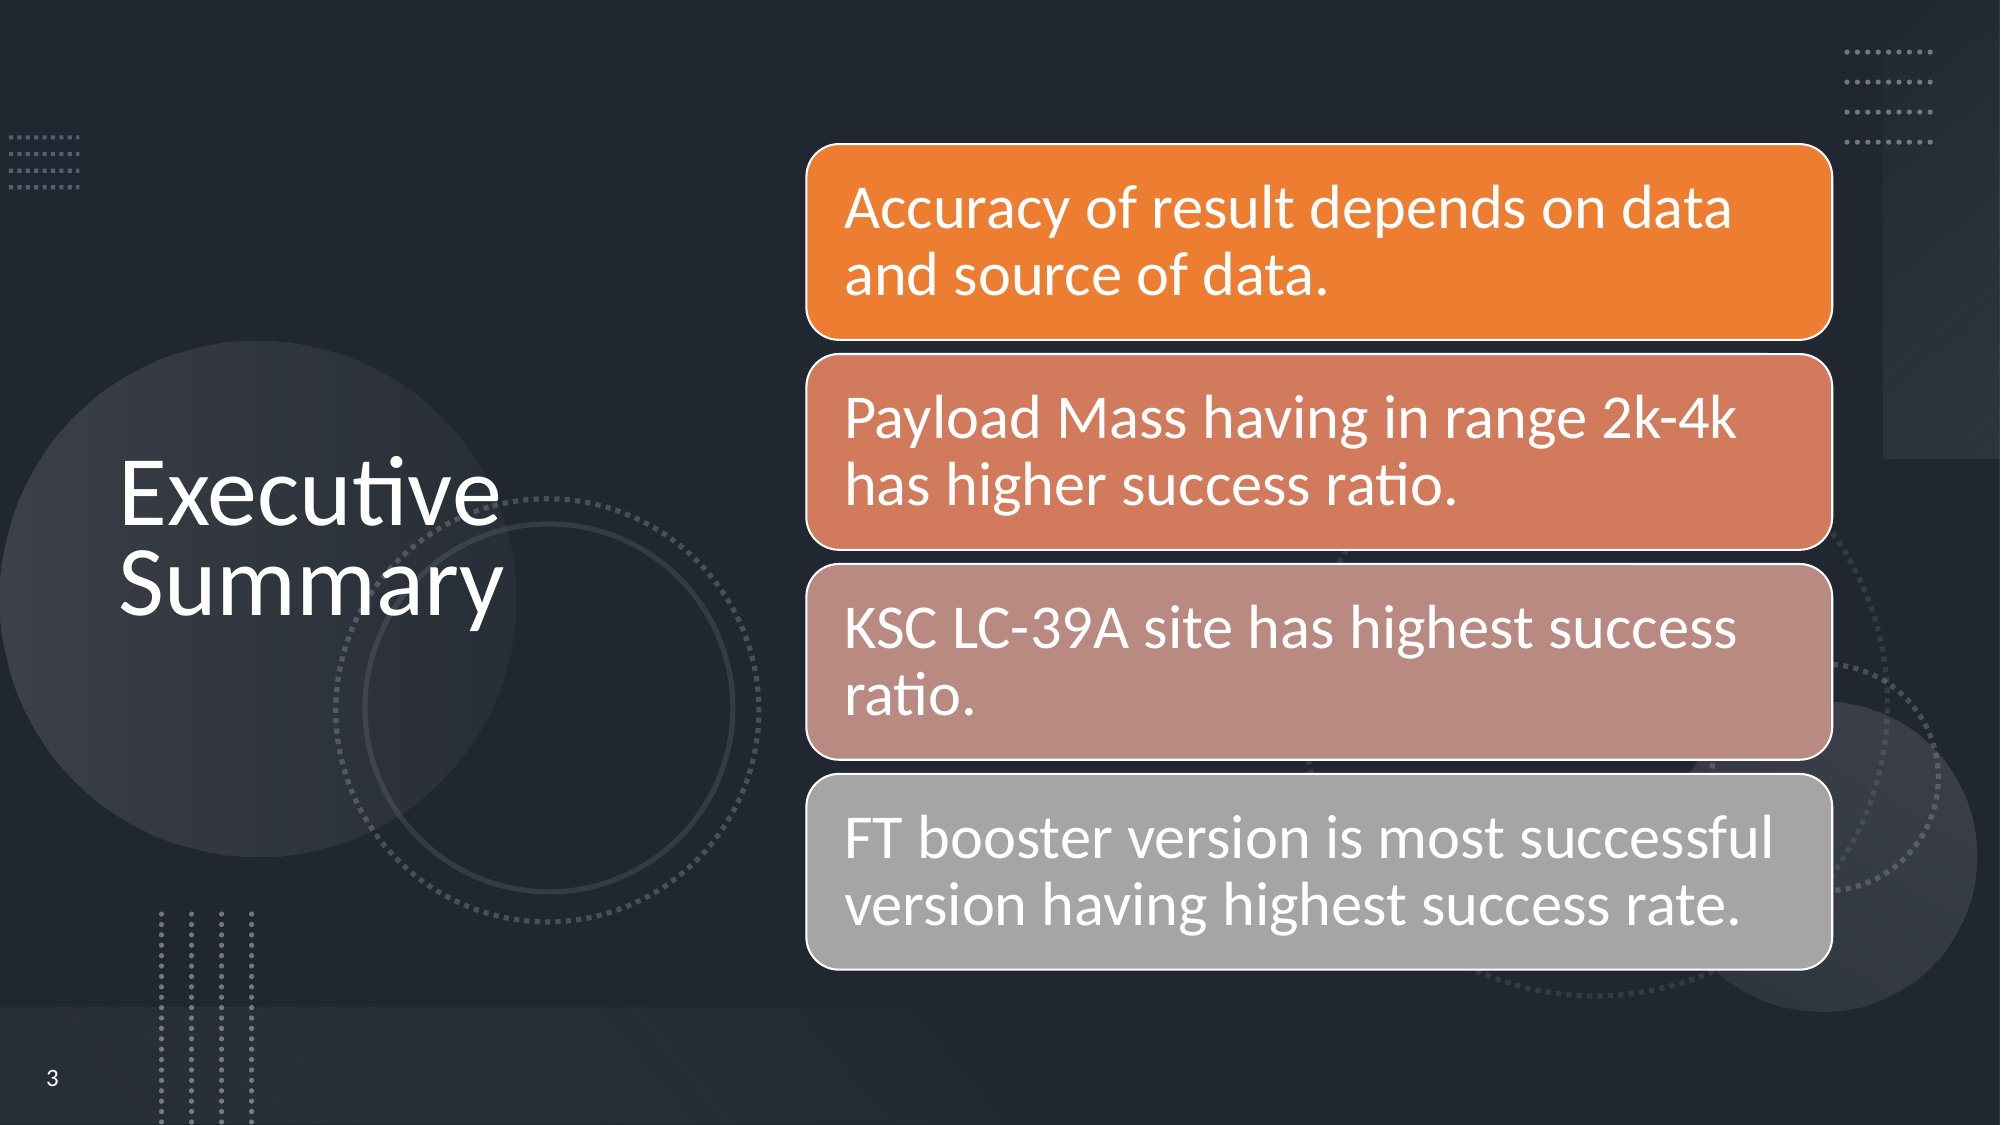

Executive Summary
Accuracy of result depends on data and source of data.
Payload Mass having in range 2k-4k has higher success ratio.
KSC LC-39A site has highest success ratio.
FT booster version is most successful version having highest success rate.

3